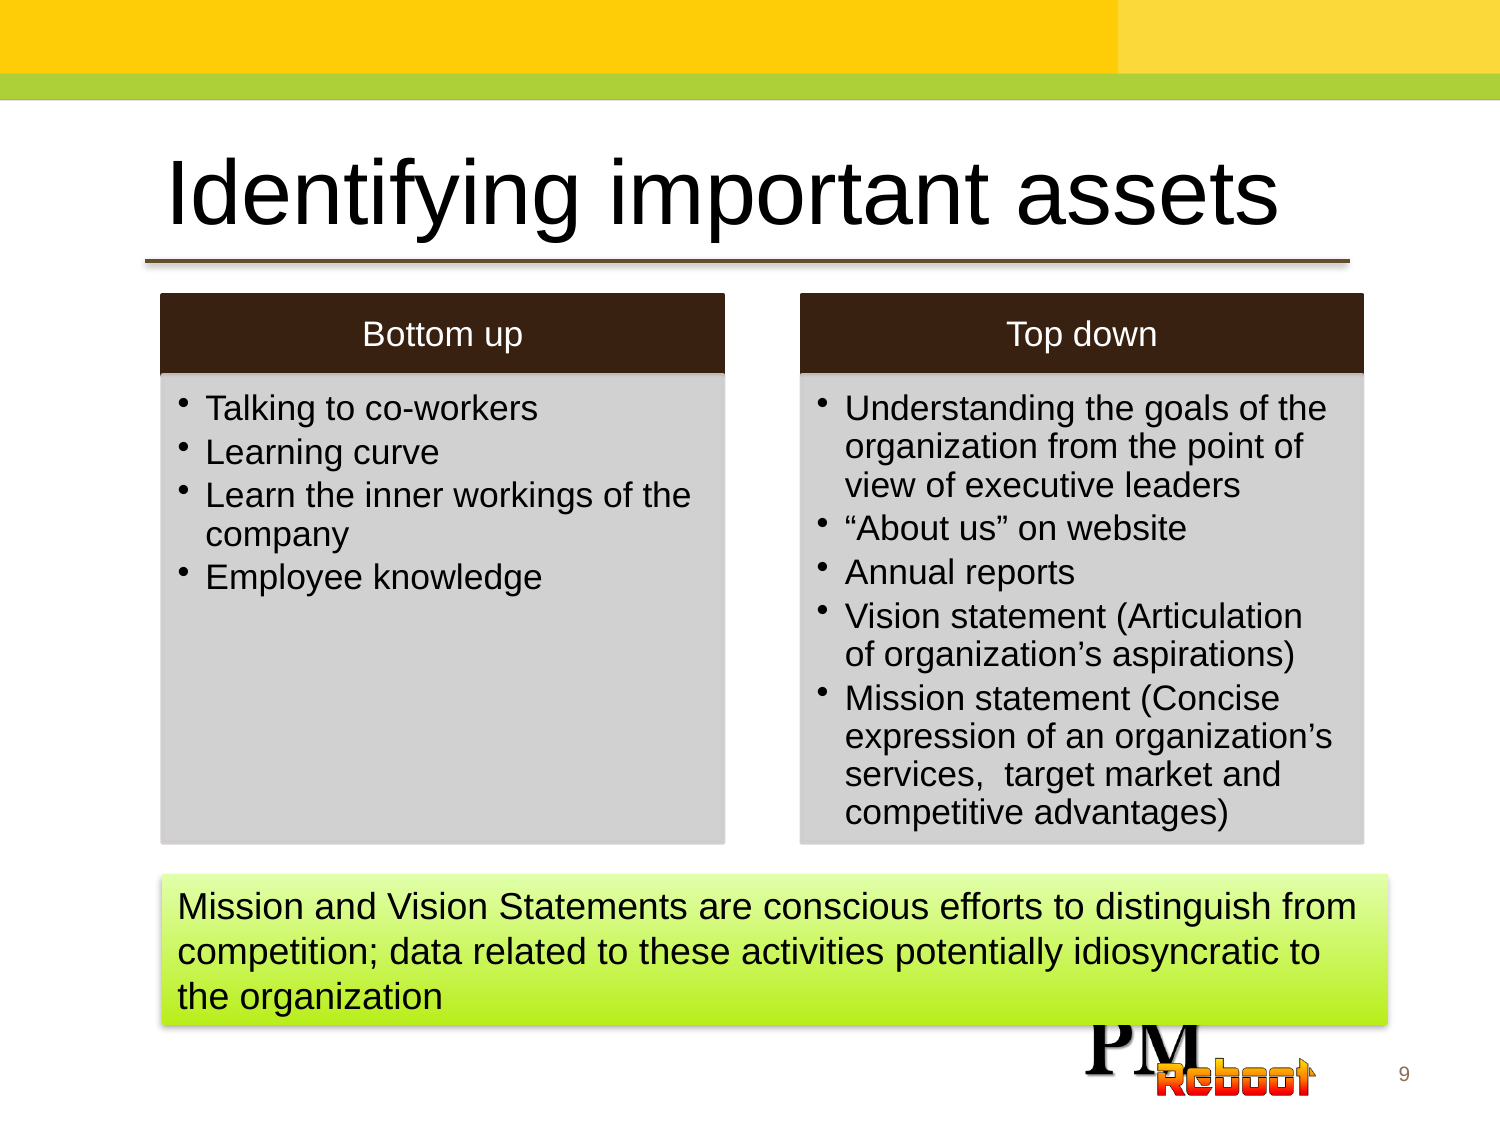

Identifying important assets
Bottom up
Talking to co-workers
Learning curve
Learn the inner workings of the company
Employee knowledge
Top down
Understanding the goals of the organization from the point of view of executive leaders
“About us” on website
Annual reports
Vision statement (Articulation of organization’s aspirations)
Mission statement (Concise expression of an organization’s services,  target market and competitive advantages)
Mission and Vision Statements are conscious efforts to distinguish from competition; data related to these activities potentially idiosyncratic to the organization
9